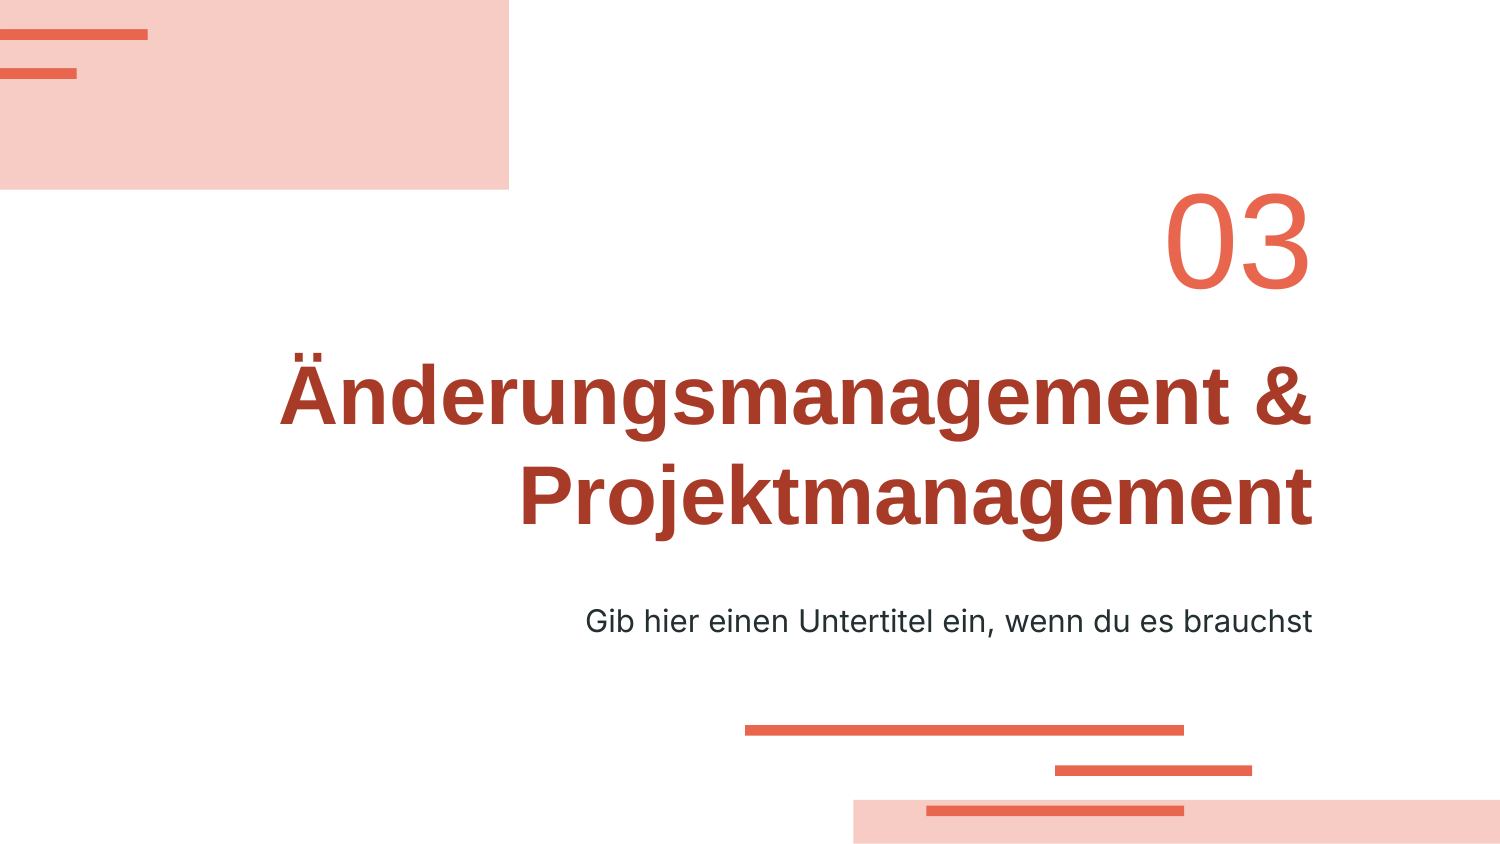

03
# Änderungsmanagement & Projektmanagement
Gib hier einen Untertitel ein, wenn du es brauchst